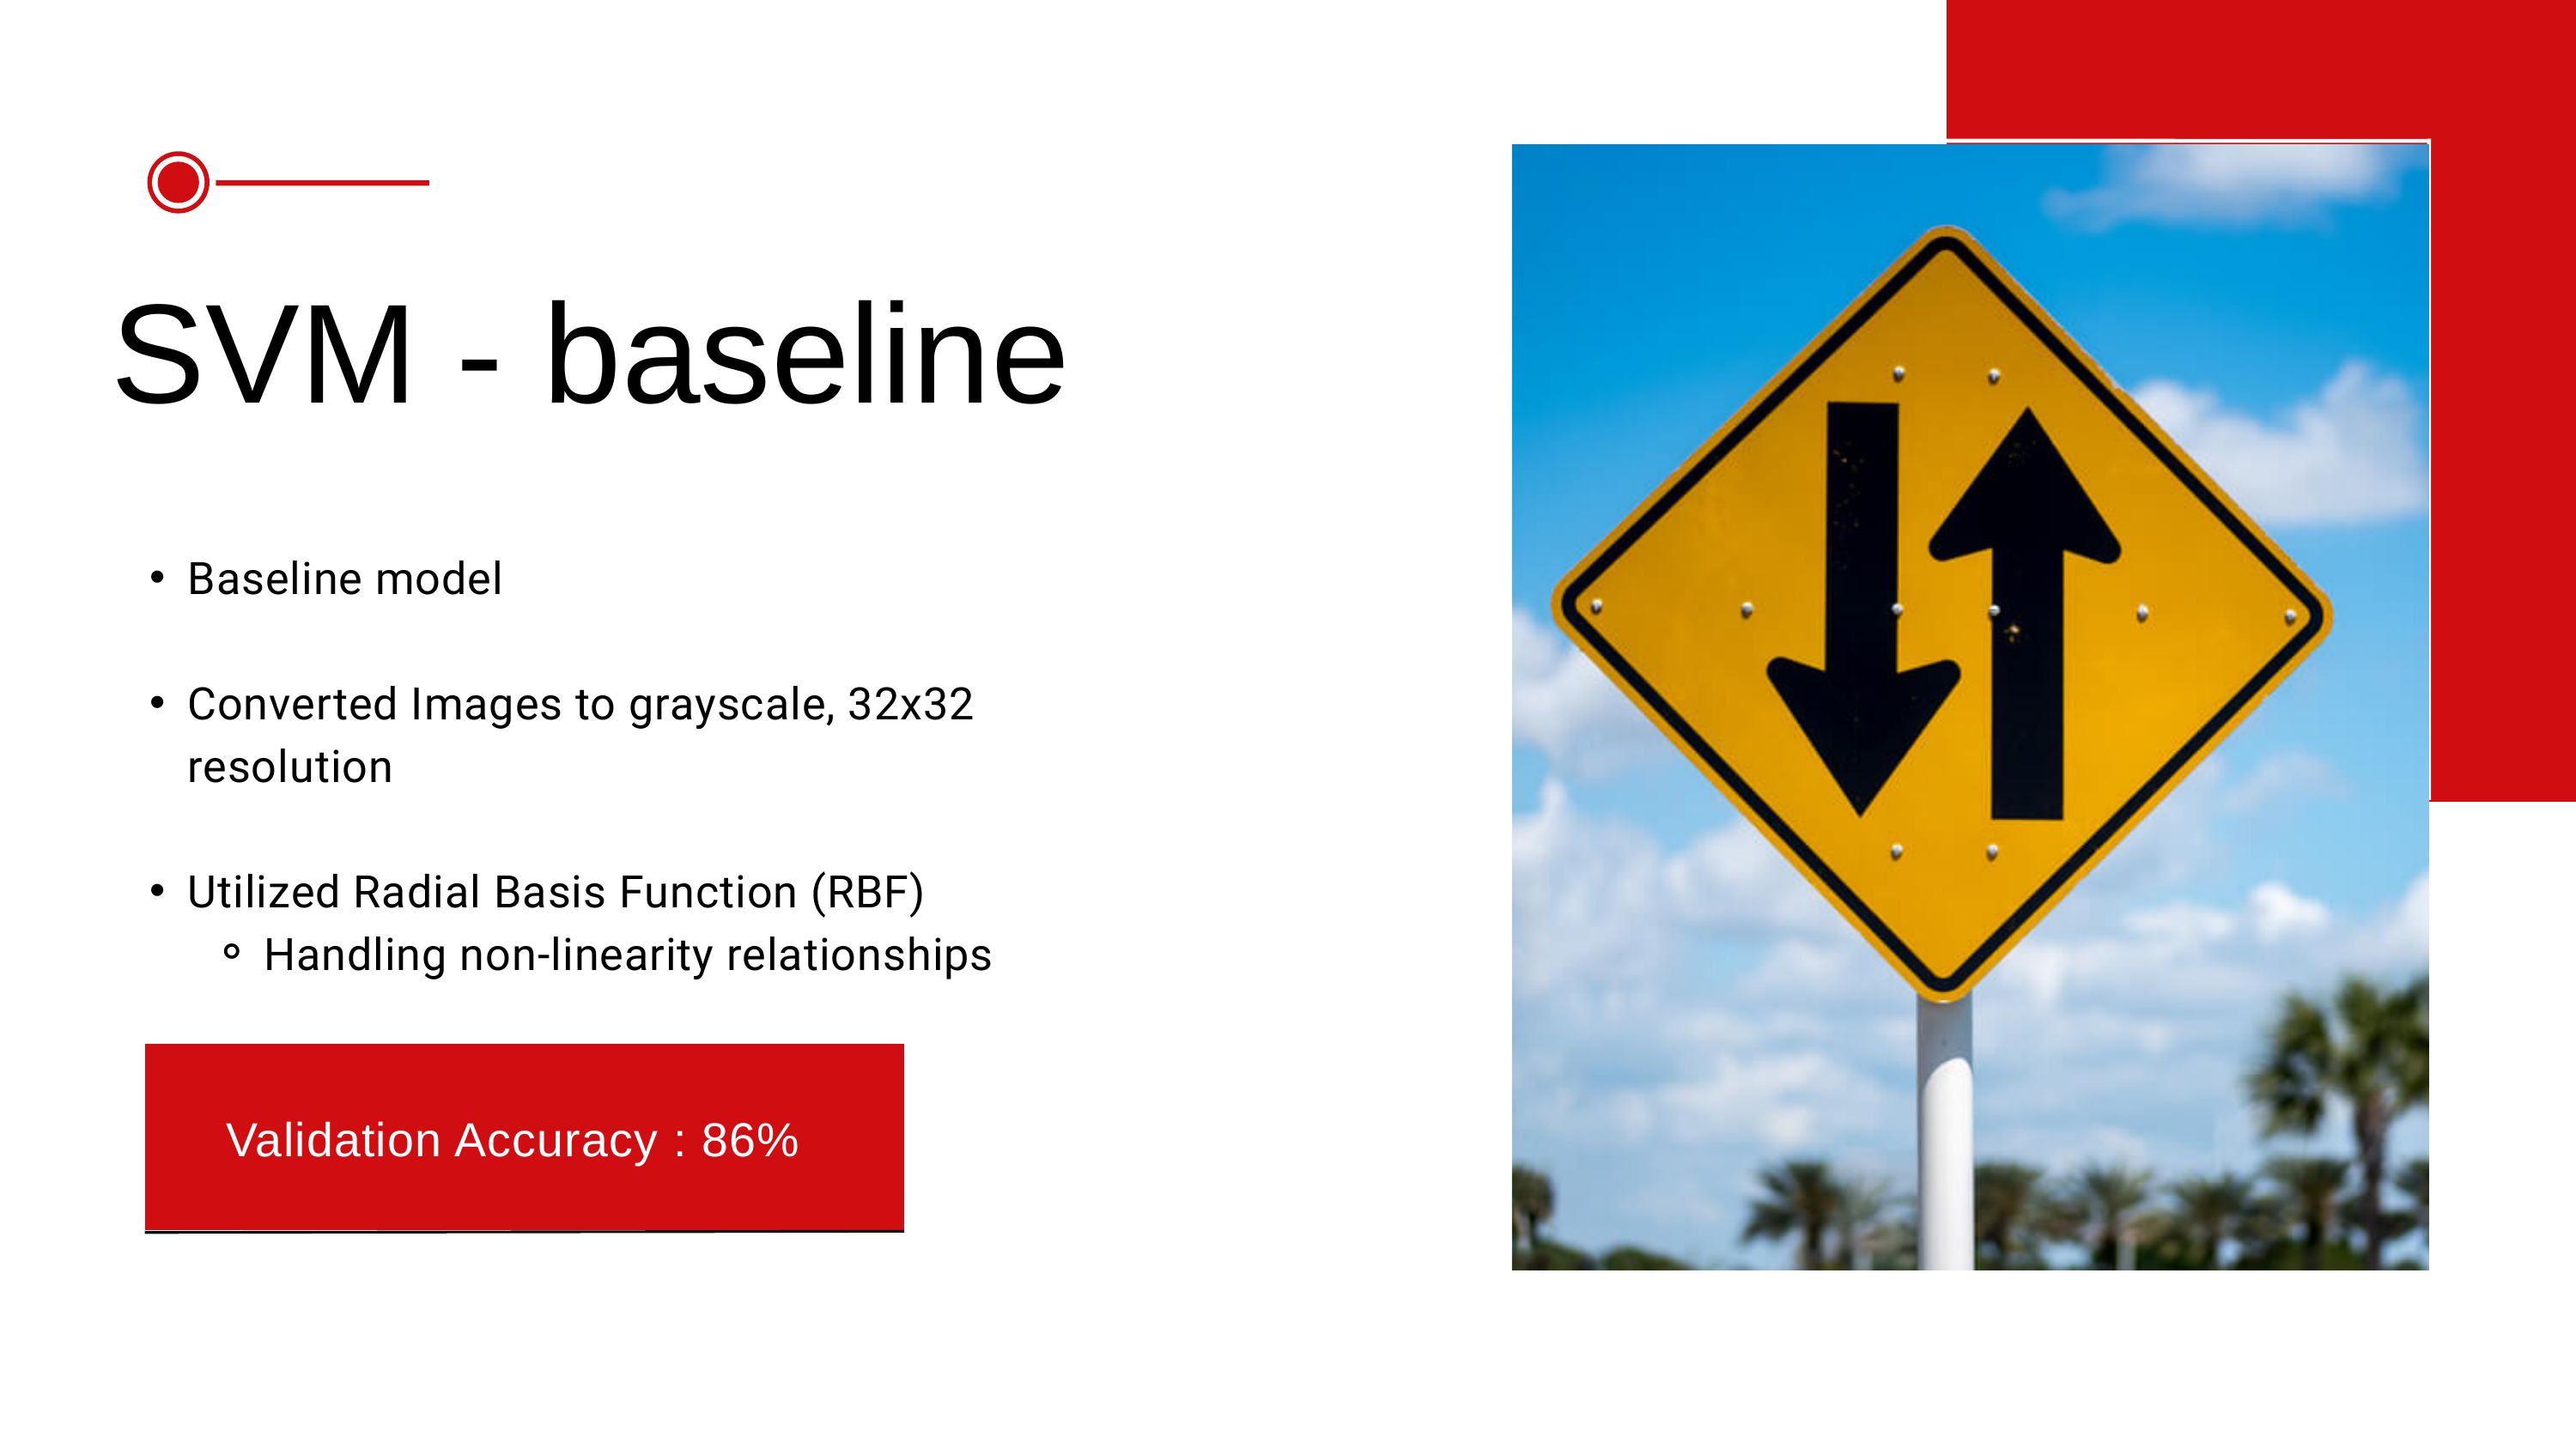

SVM - baseline

Baseline model

Converted Images to grayscale, 32x32 resolution

Utilized Radial Basis Function (RBF)
Handling non-linearity relationships

Validation Accuracy : 86%